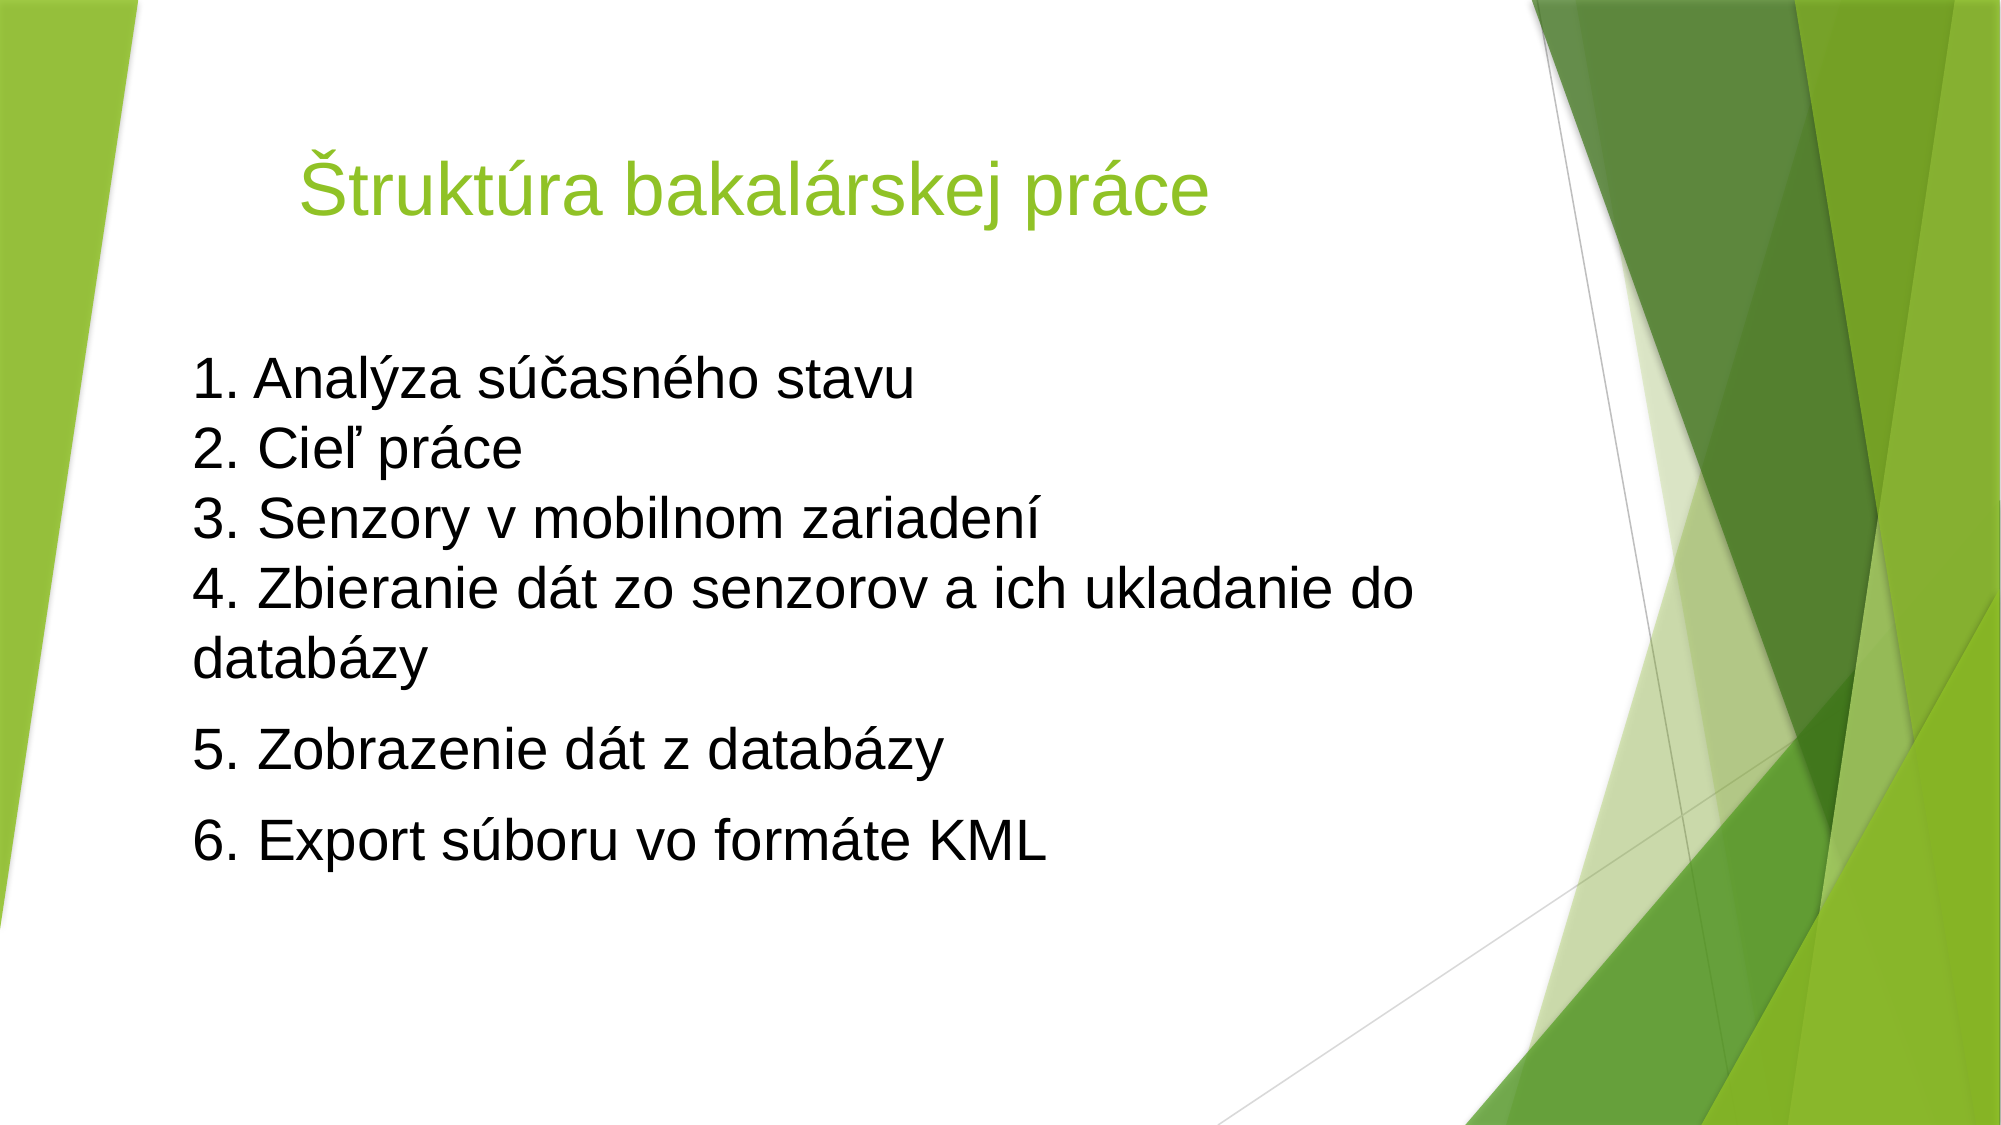

# Štruktúra bakalárskej práce
1. Analýza súčasného stavu
2. Cieľ práce
3. Senzory v mobilnom zariadení
4. Zbieranie dát zo senzorov a ich ukladanie do databázy
5. Zobrazenie dát z databázy
6. Export súboru vo formáte KML